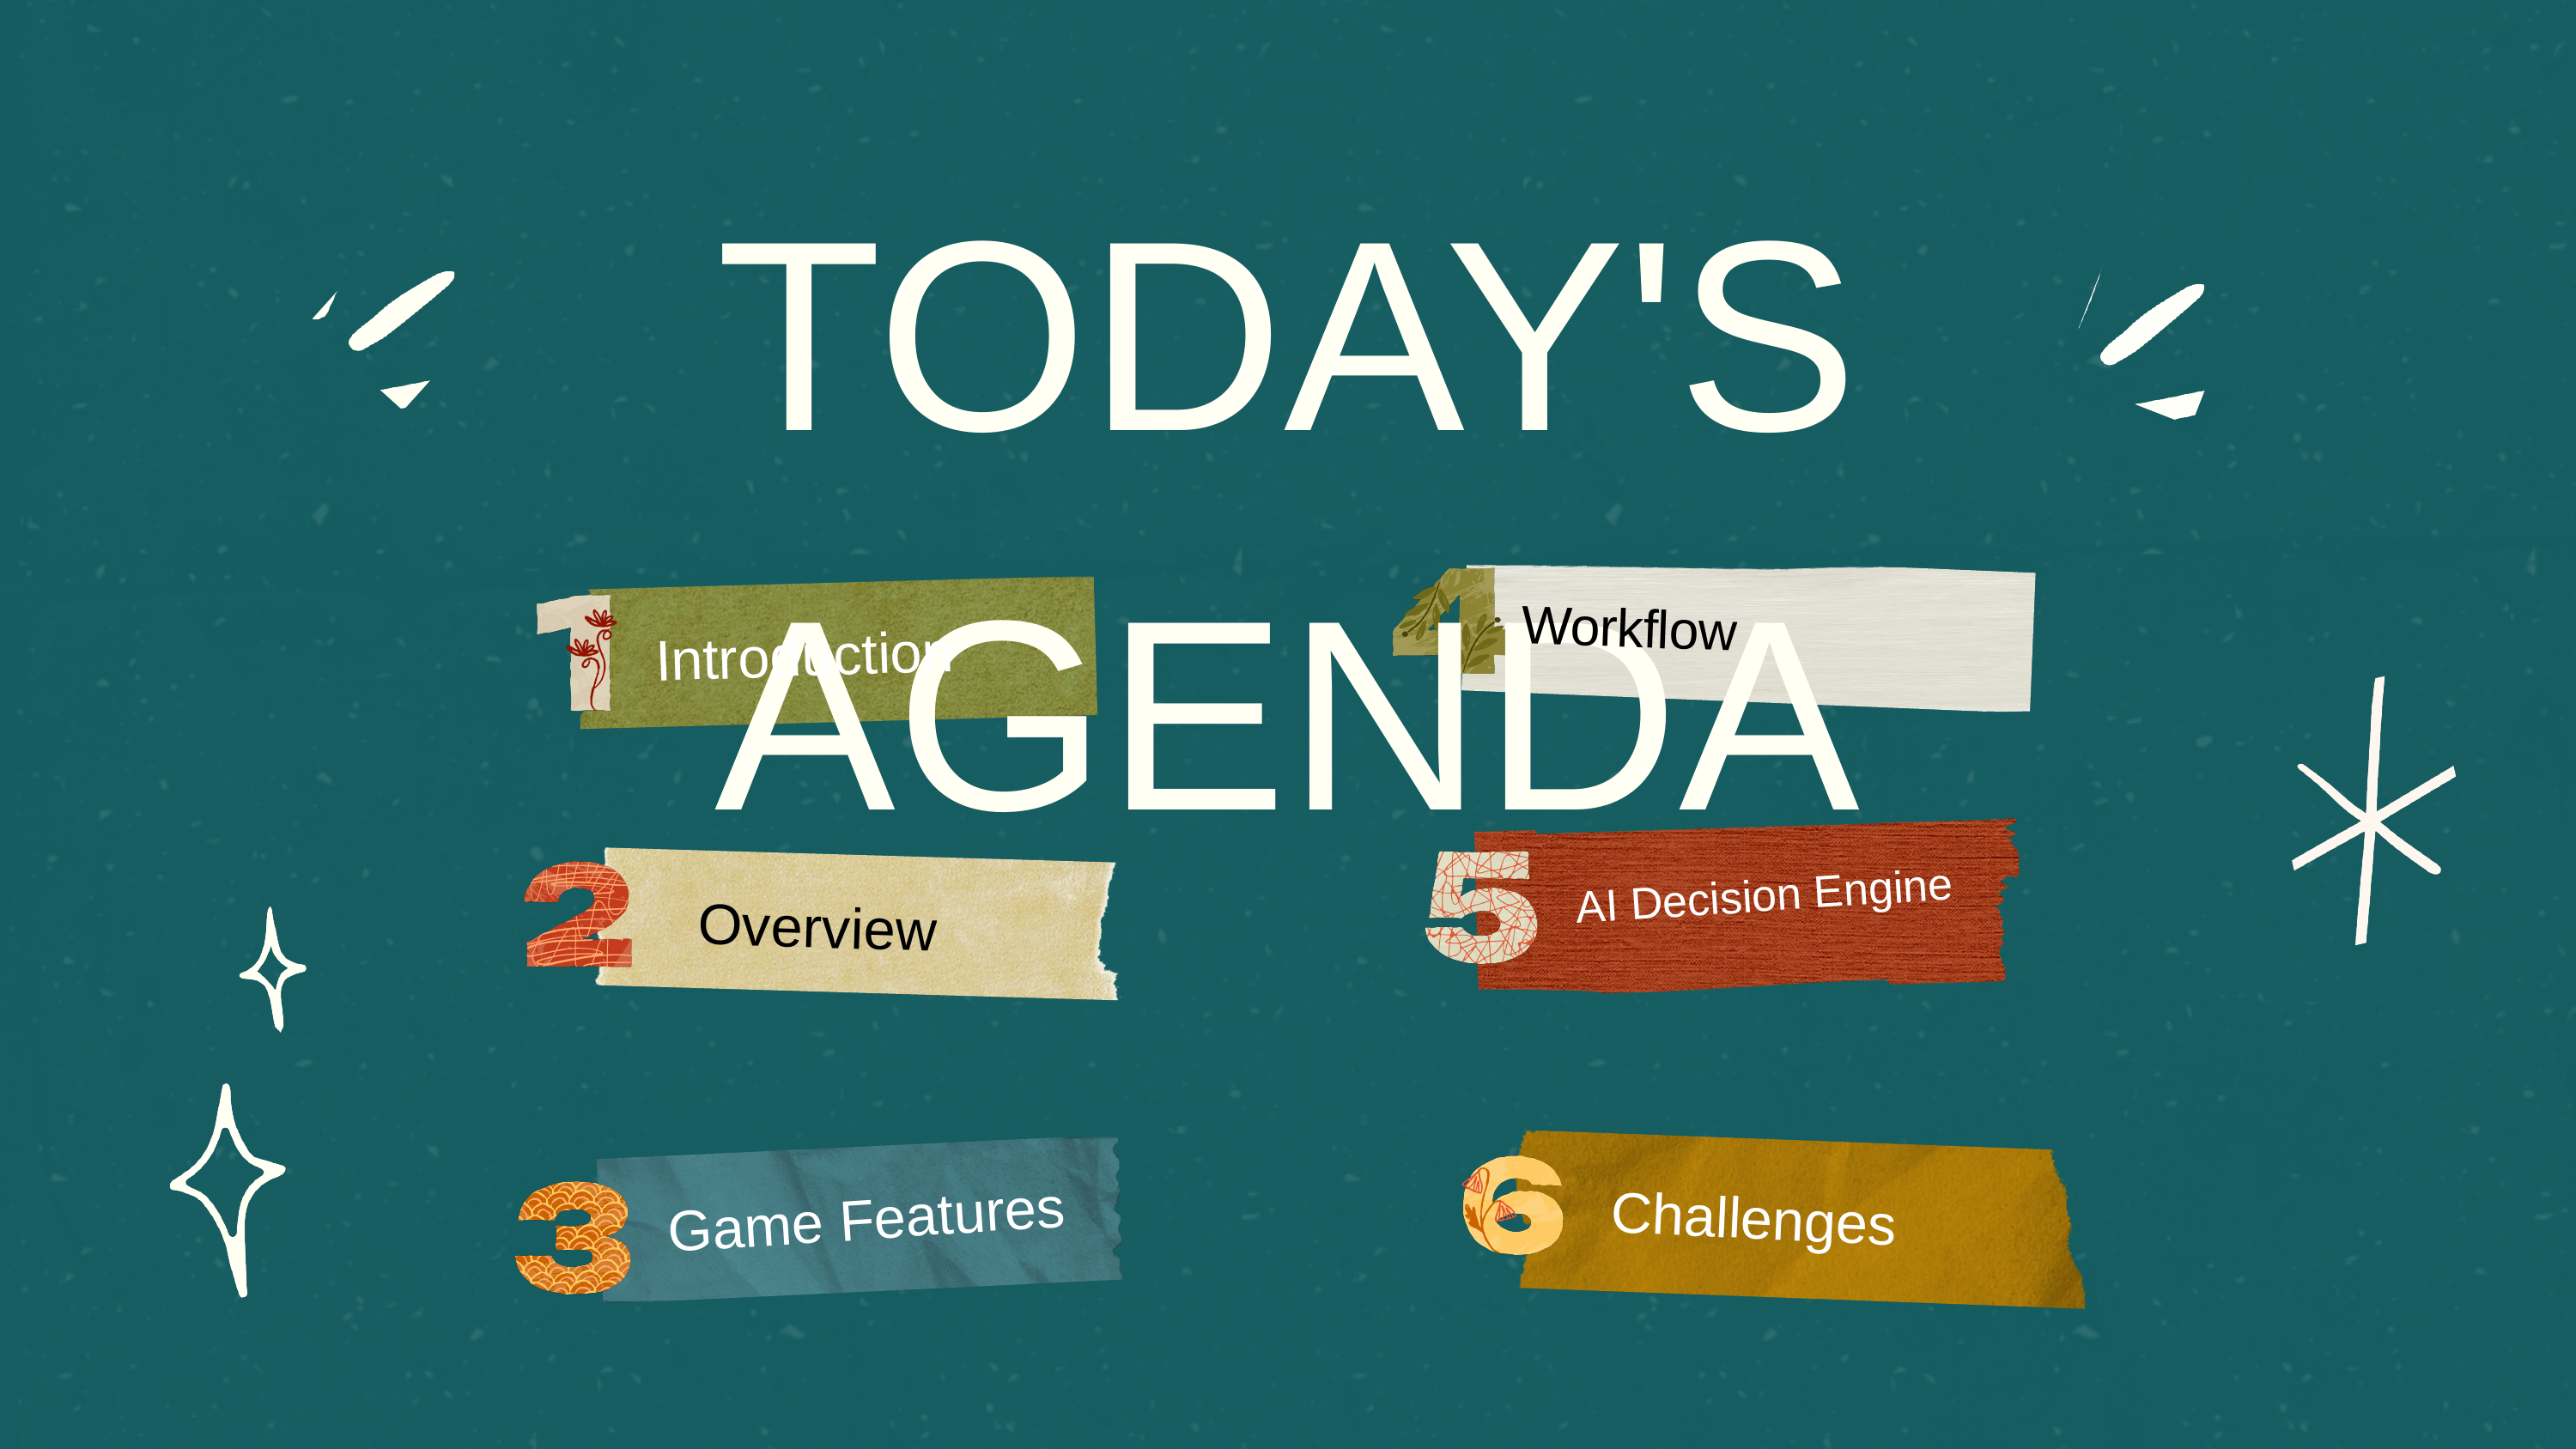

TODAY'S AGENDA

Workflow

Introduction

AI Decision Engine

 Overview

Game Features
Challenges